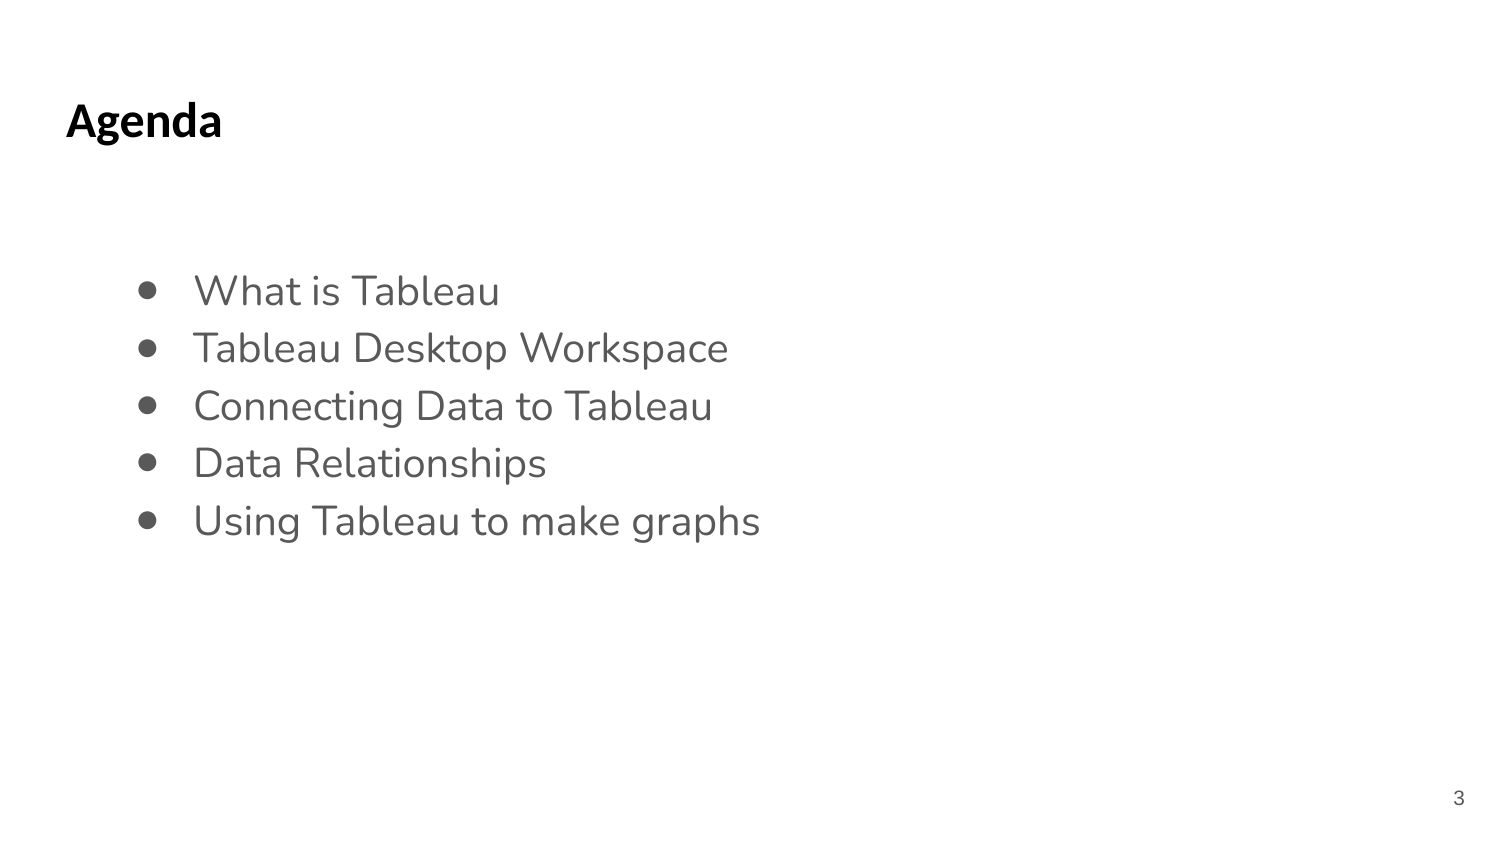

# Agenda
What is Tableau
Tableau Desktop Workspace
Connecting Data to Tableau
Data Relationships
Using Tableau to make graphs
3